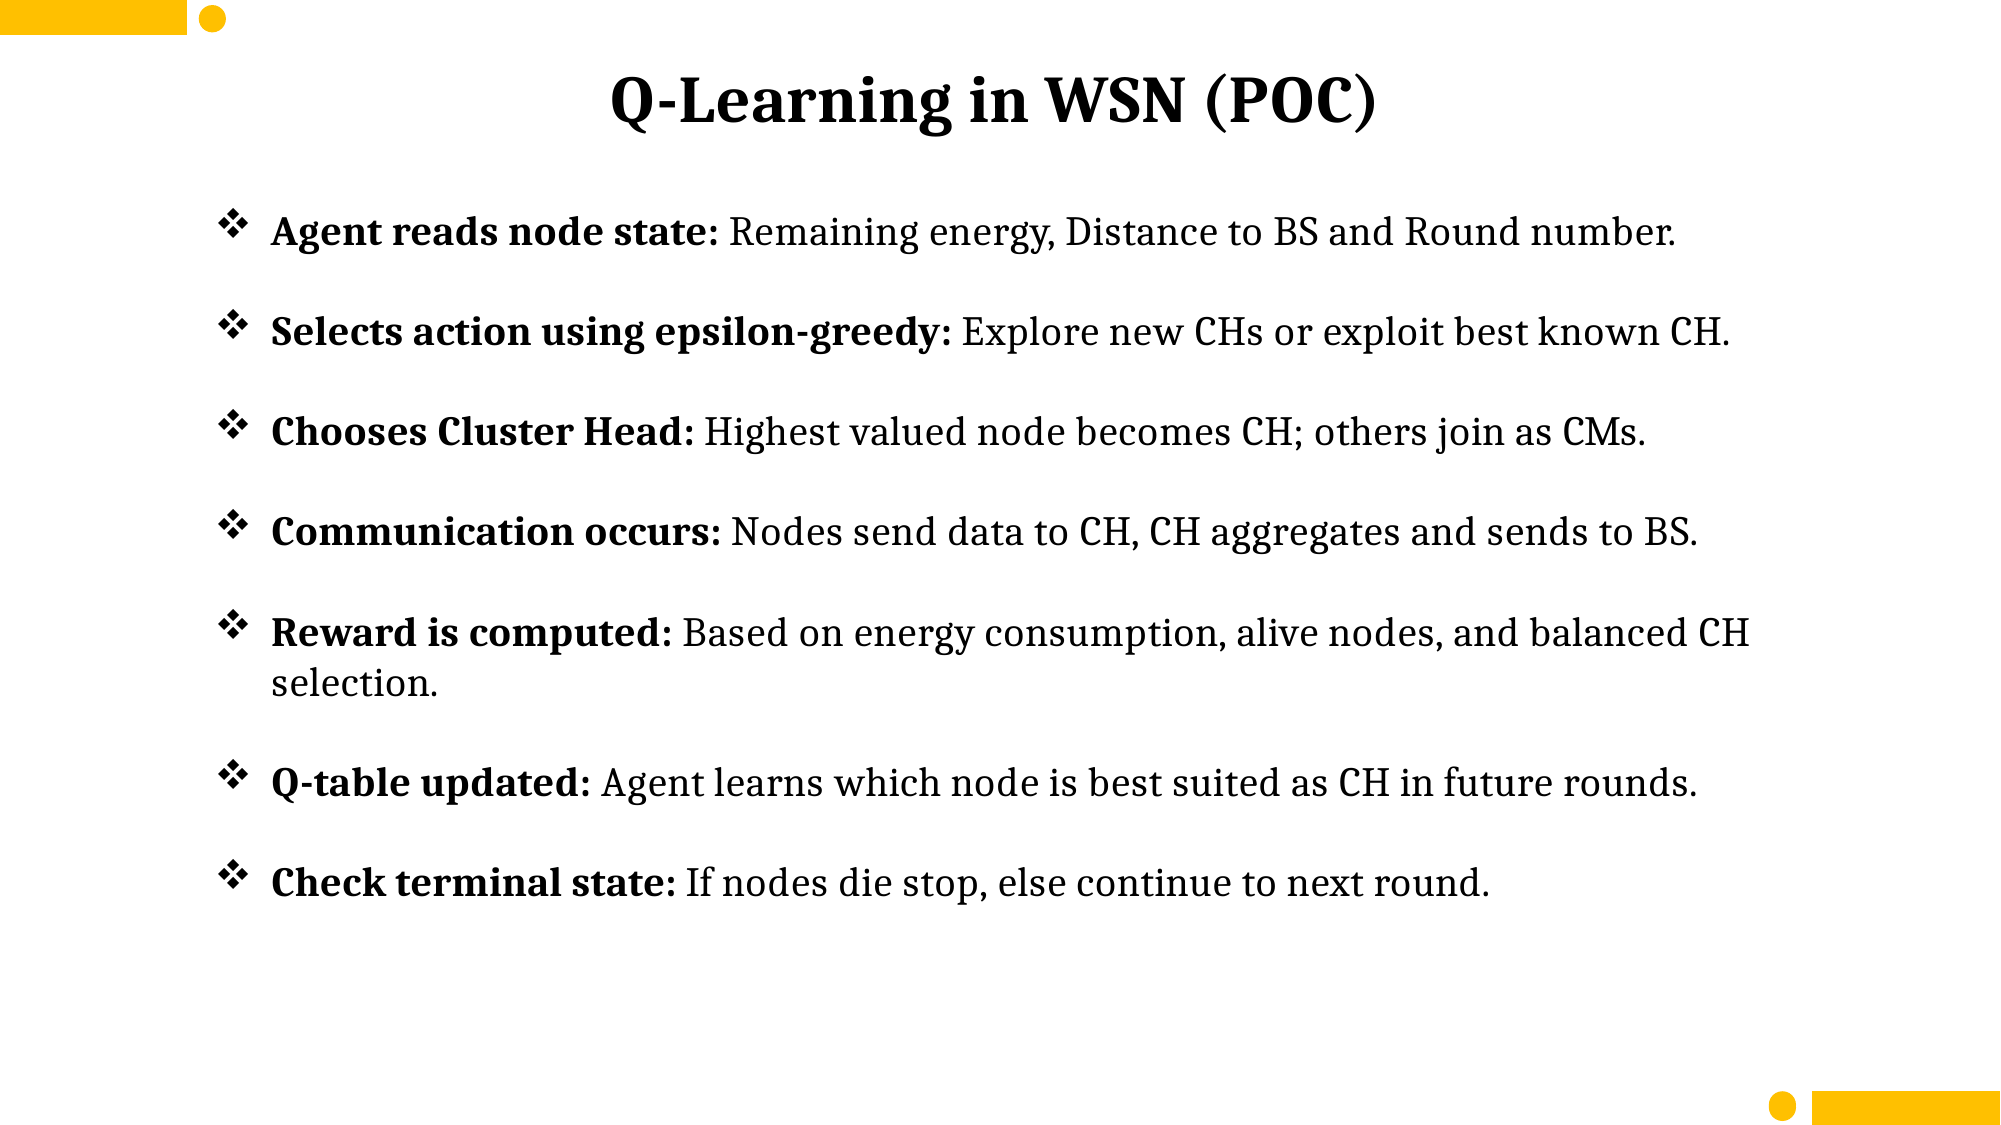

Q-Learning in WSN (POC)
Agent reads node state: Remaining energy, Distance to BS and Round number.

Selects action using epsilon-greedy: Explore new CHs or exploit best known CH.

Chooses Cluster Head: Highest valued node becomes CH; others join as CMs.

Communication occurs: Nodes send data to CH, CH aggregates and sends to BS.

Reward is computed: Based on energy consumption, alive nodes, and balanced CH selection.

Q-table updated: Agent learns which node is best suited as CH in future rounds.

Check terminal state: If nodes die stop, else continue to next round.